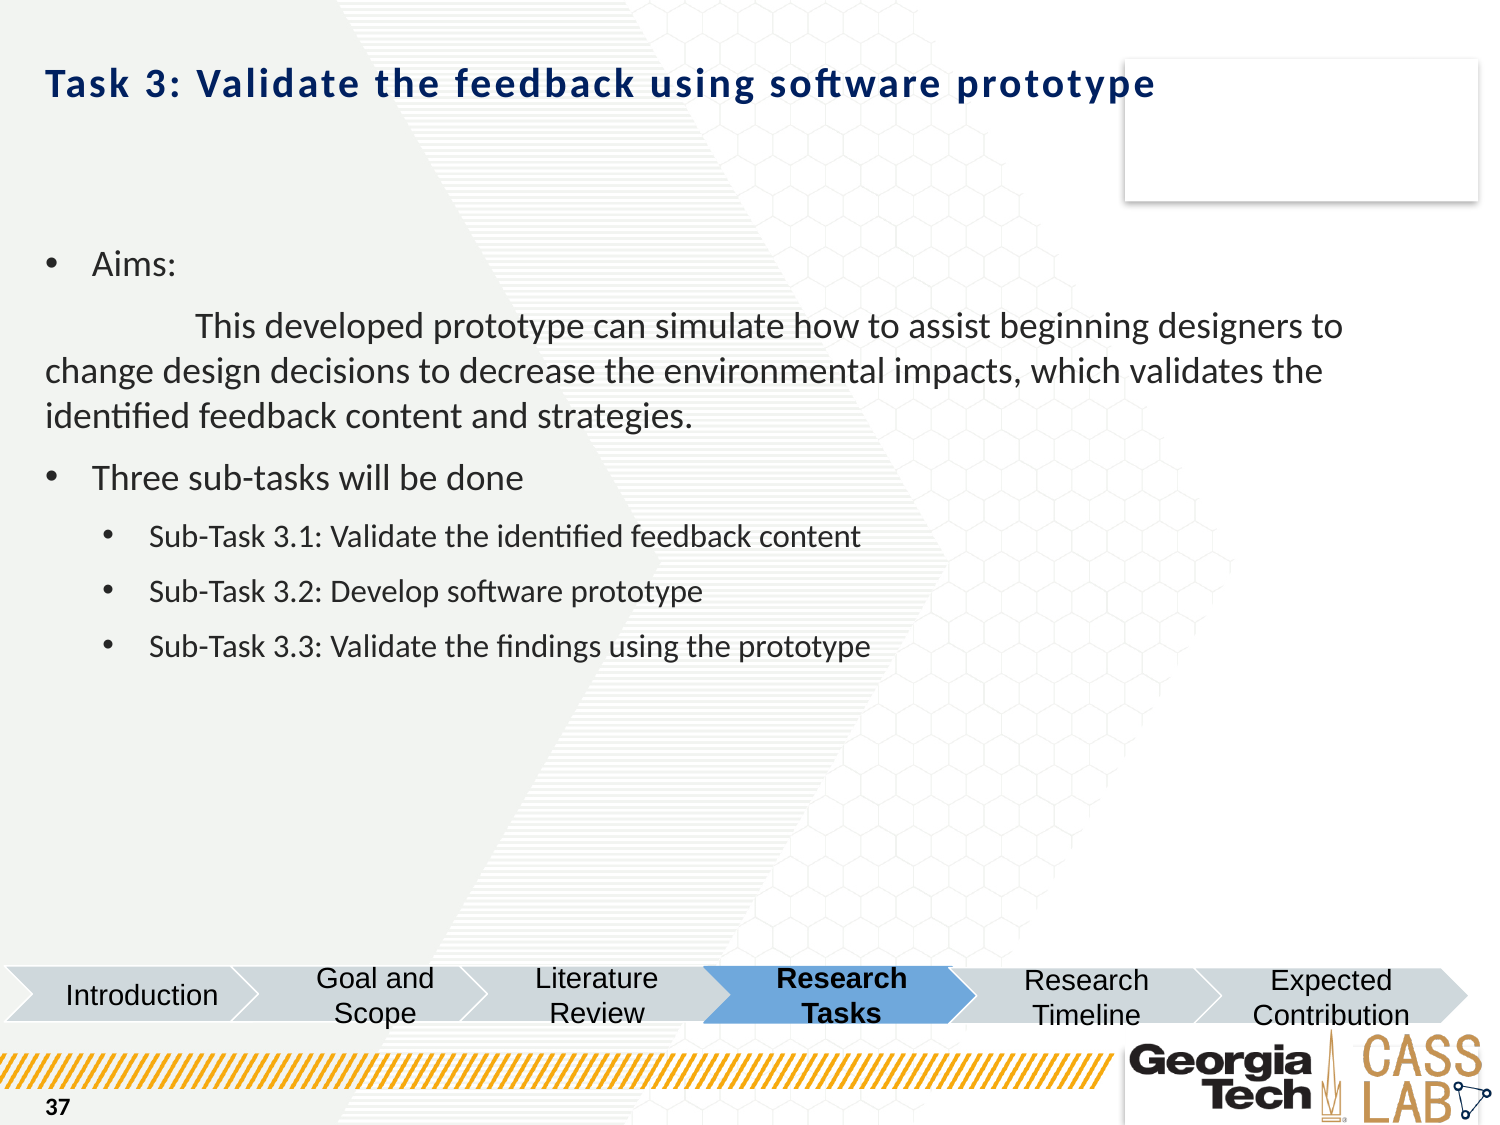

# Task 3: Validate the feedback using software prototype
Aims:
	This developed prototype can simulate how to assist beginning designers to change design decisions to decrease the environmental impacts, which validates the identified feedback content and strategies.
Three sub-tasks will be done
Sub-Task 3.1: Validate the identified feedback content
Sub-Task 3.2: Develop software prototype
Sub-Task 3.3: Validate the findings using the prototype

Introduction
Goal and Scope
Literature Review
Research Tasks
Research Timeline
Expected Contribution